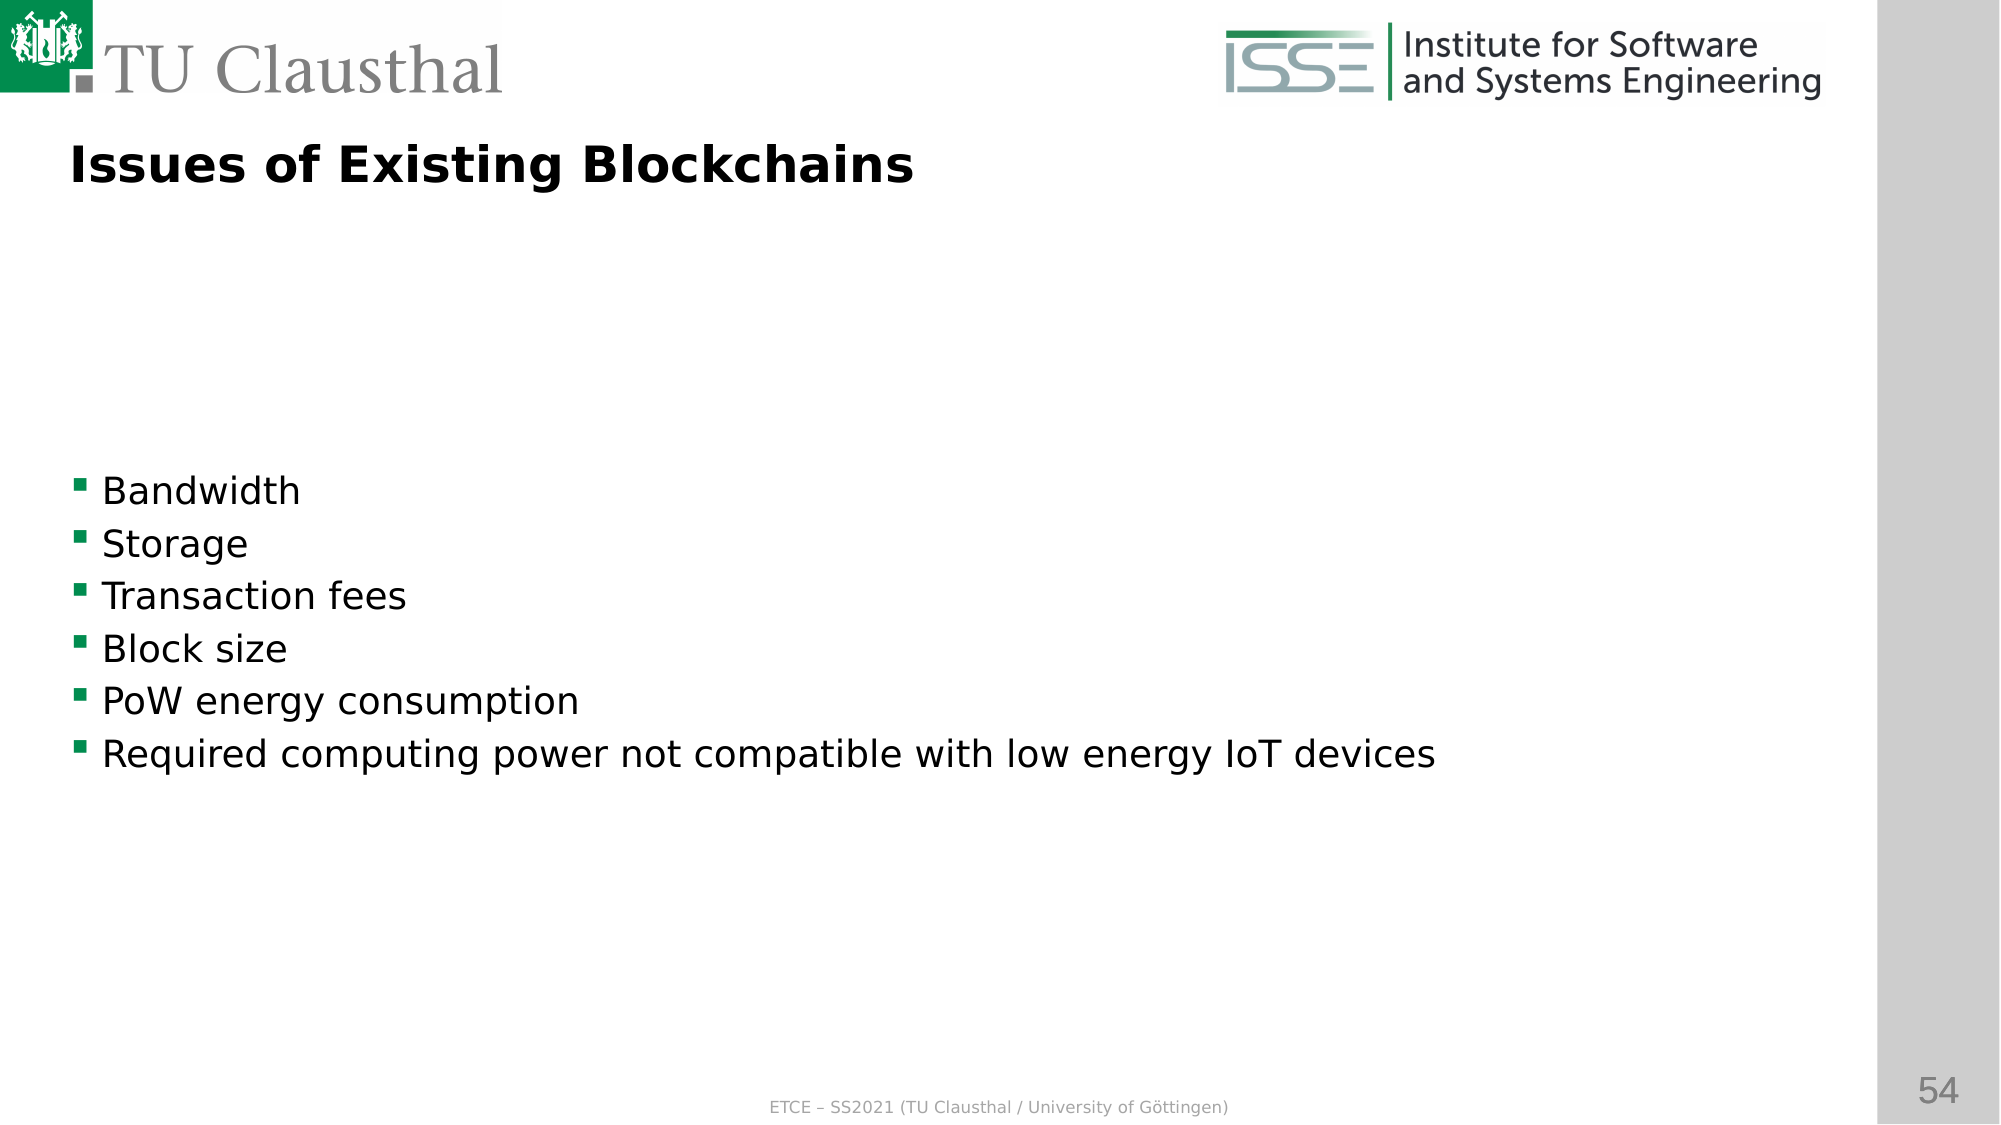

Issues of Existing Blockchains
Bandwidth
Storage
Transaction fees
Block size
PoW energy consumption
Required computing power not compatible with low energy IoT devices
ETCE – SS2021 (TU Clausthal / University of Göttingen)